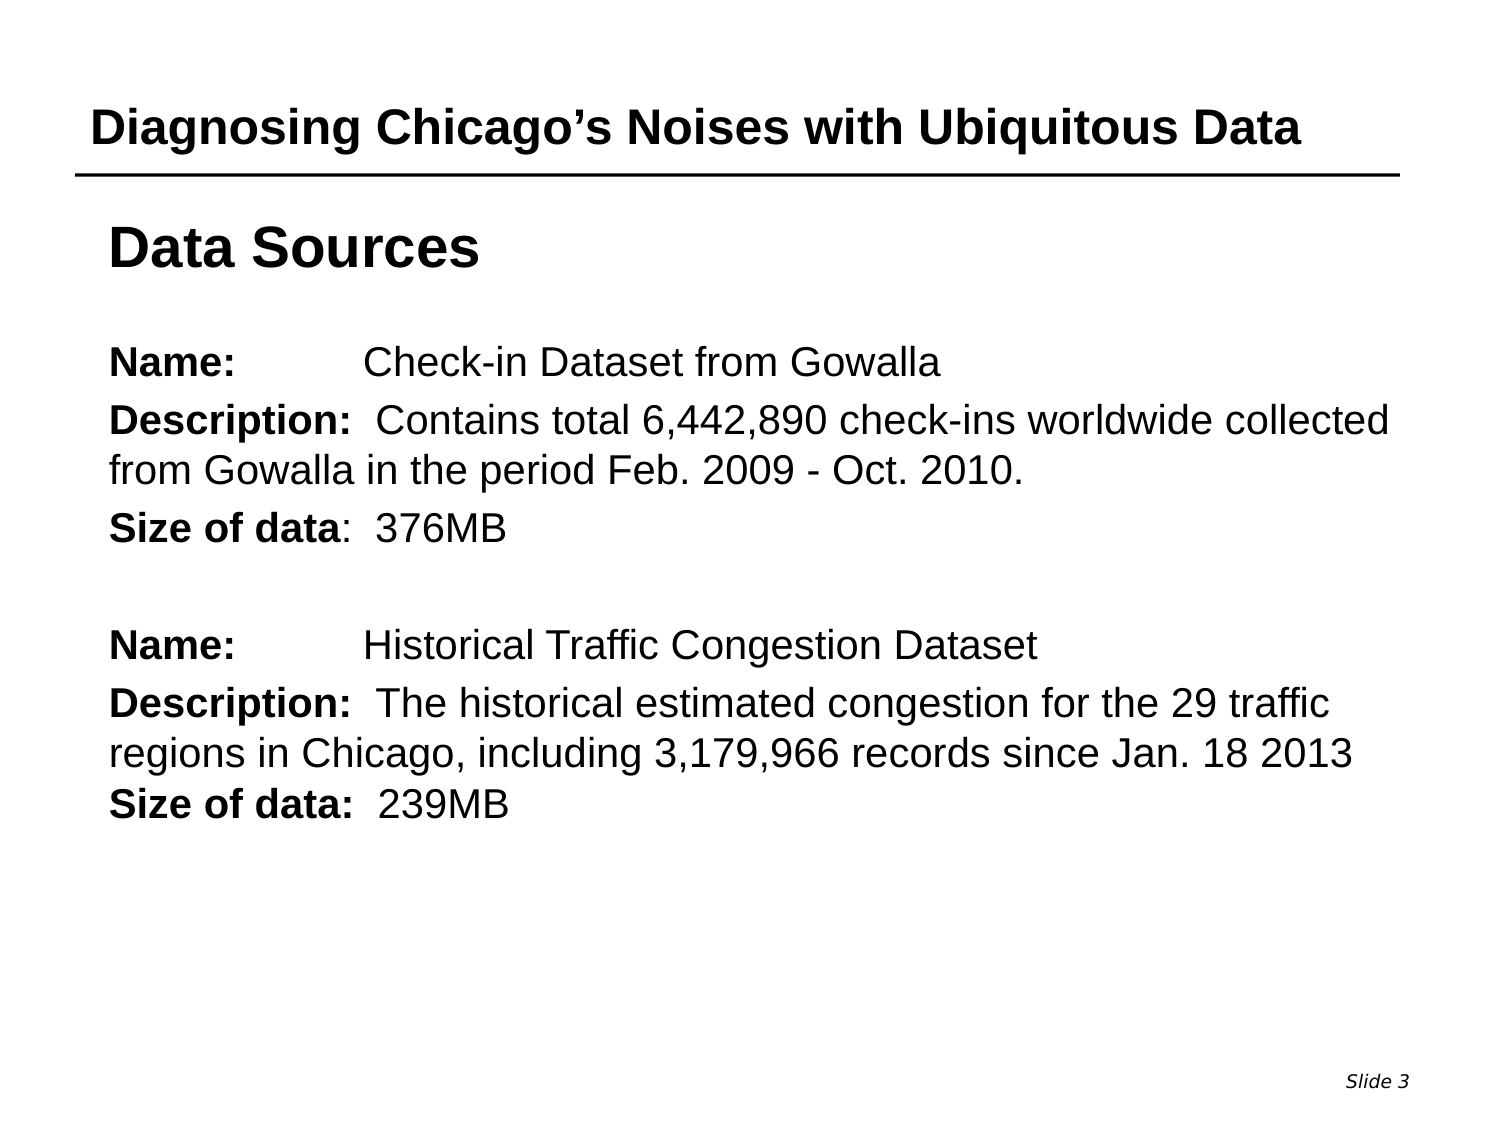

# Diagnosing Chicago’s Noises with Ubiquitous Data

Data Sources

Name:           Check-in Dataset from Gowalla
Description:  Contains total 6,442,890 check-ins worldwide collected from Gowalla in the period Feb. 2009 - Oct. 2010.
Size of data:  376MB

Name:           Historical Traffic Congestion Dataset
Description:  The historical estimated congestion for the 29 traffic regions in Chicago, including 3,179,966 records since Jan. 18 2013 Size of data:  239MB
Slide 3